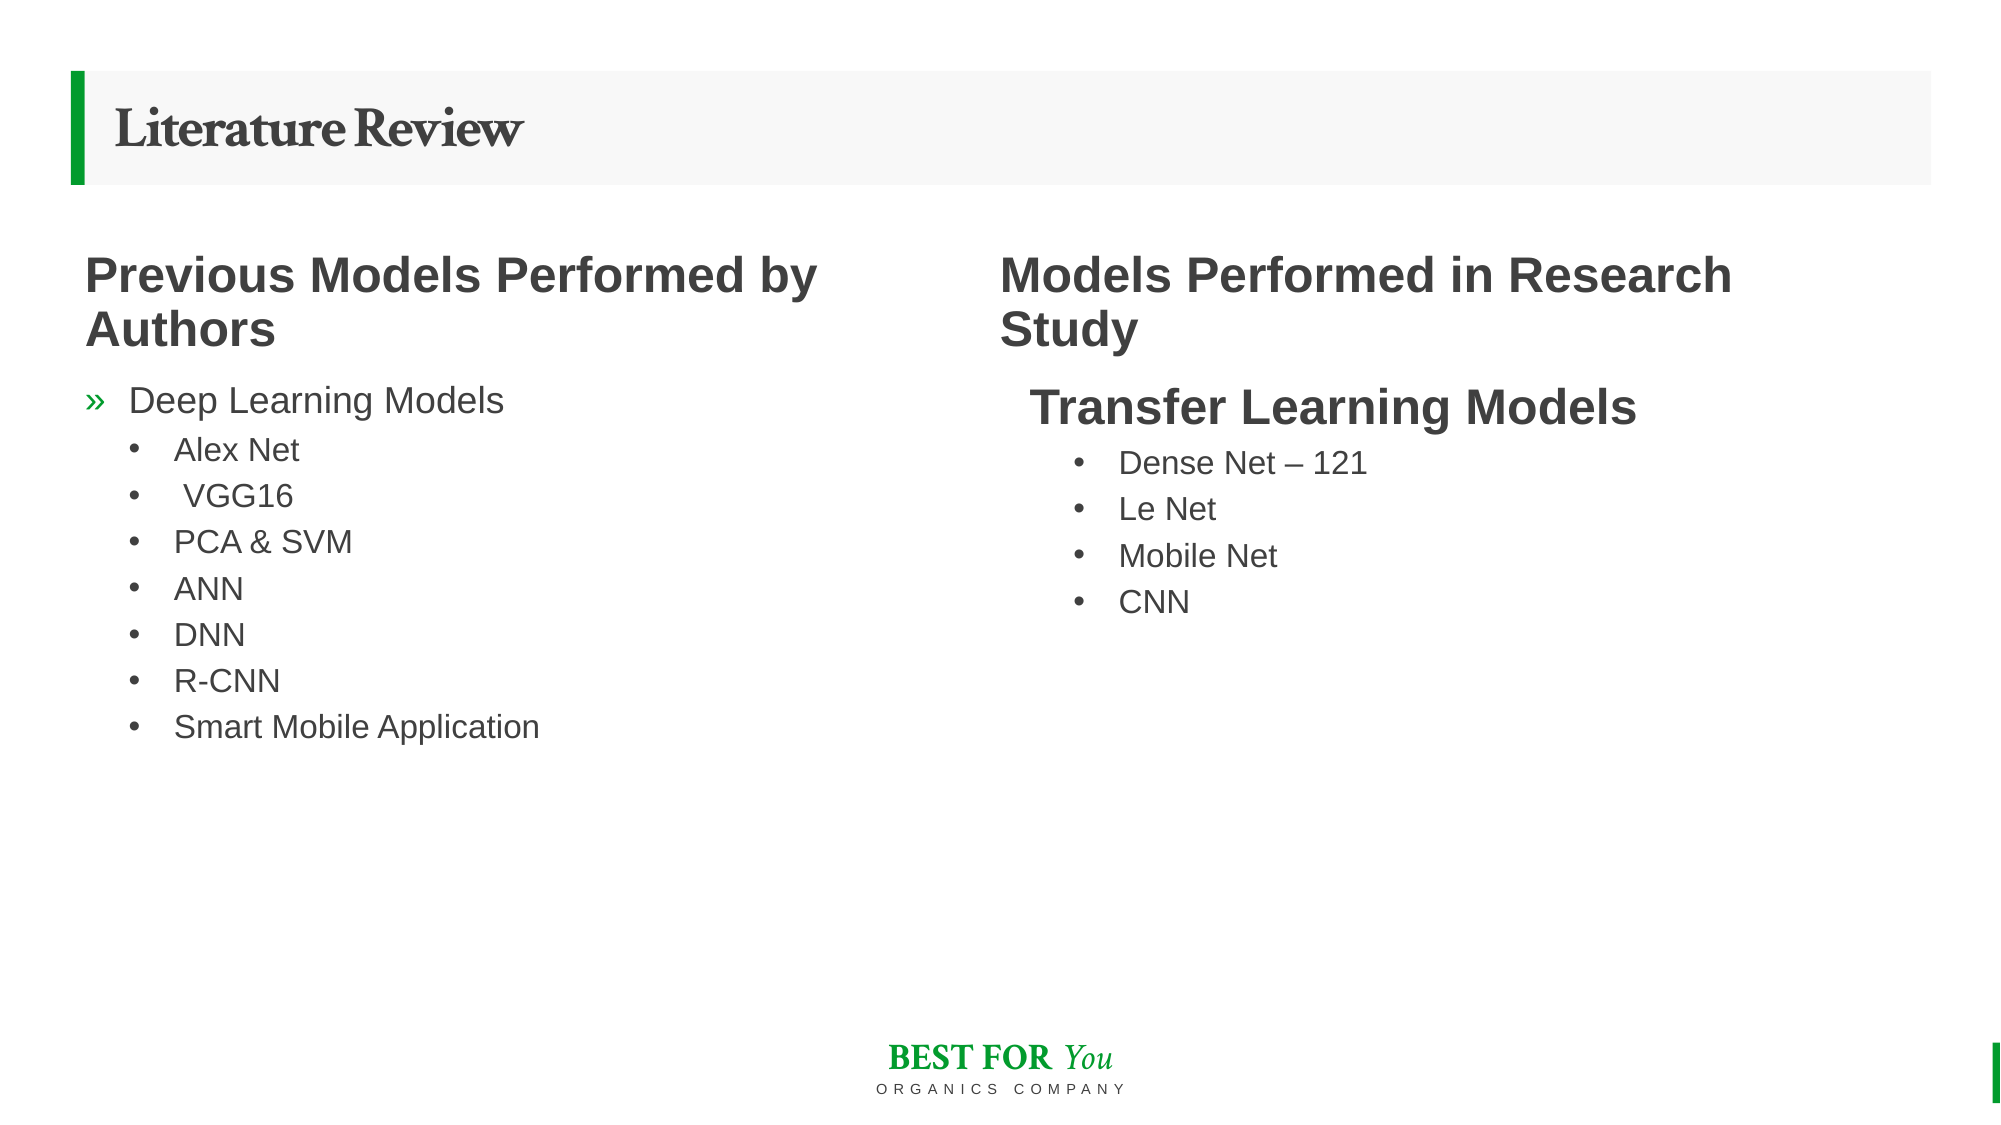

# Literature Review
Previous Models Performed by Authors
Models Performed in Research Study
Deep Learning Models
Alex Net
 VGG16
PCA & SVM
ANN
DNN
R-CNN
Smart Mobile Application

Transfer Learning Models
Dense Net – 121
Le Net
Mobile Net
CNN